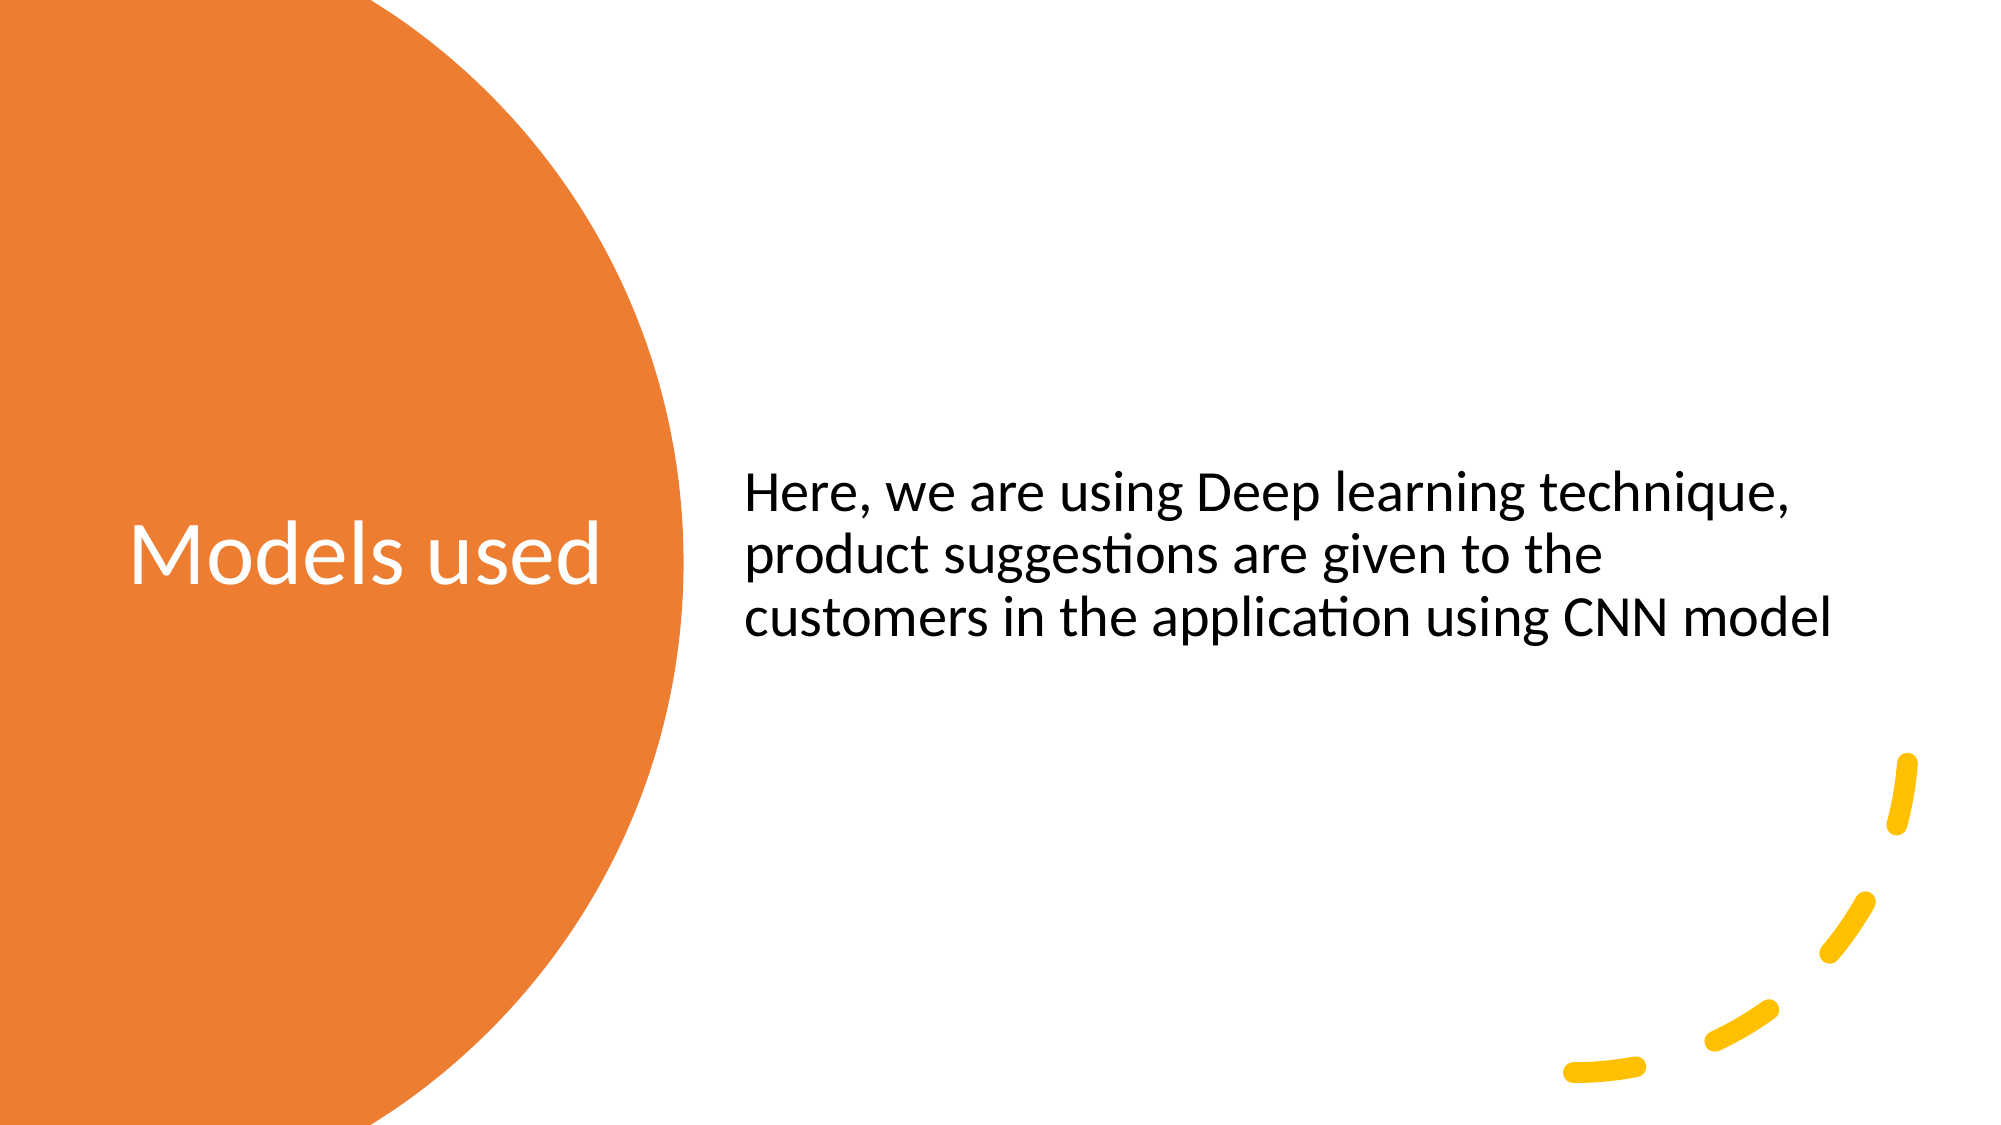

Here, we are using Deep learning technique, product suggestions are given to the customers in the application using CNN model
# Models used